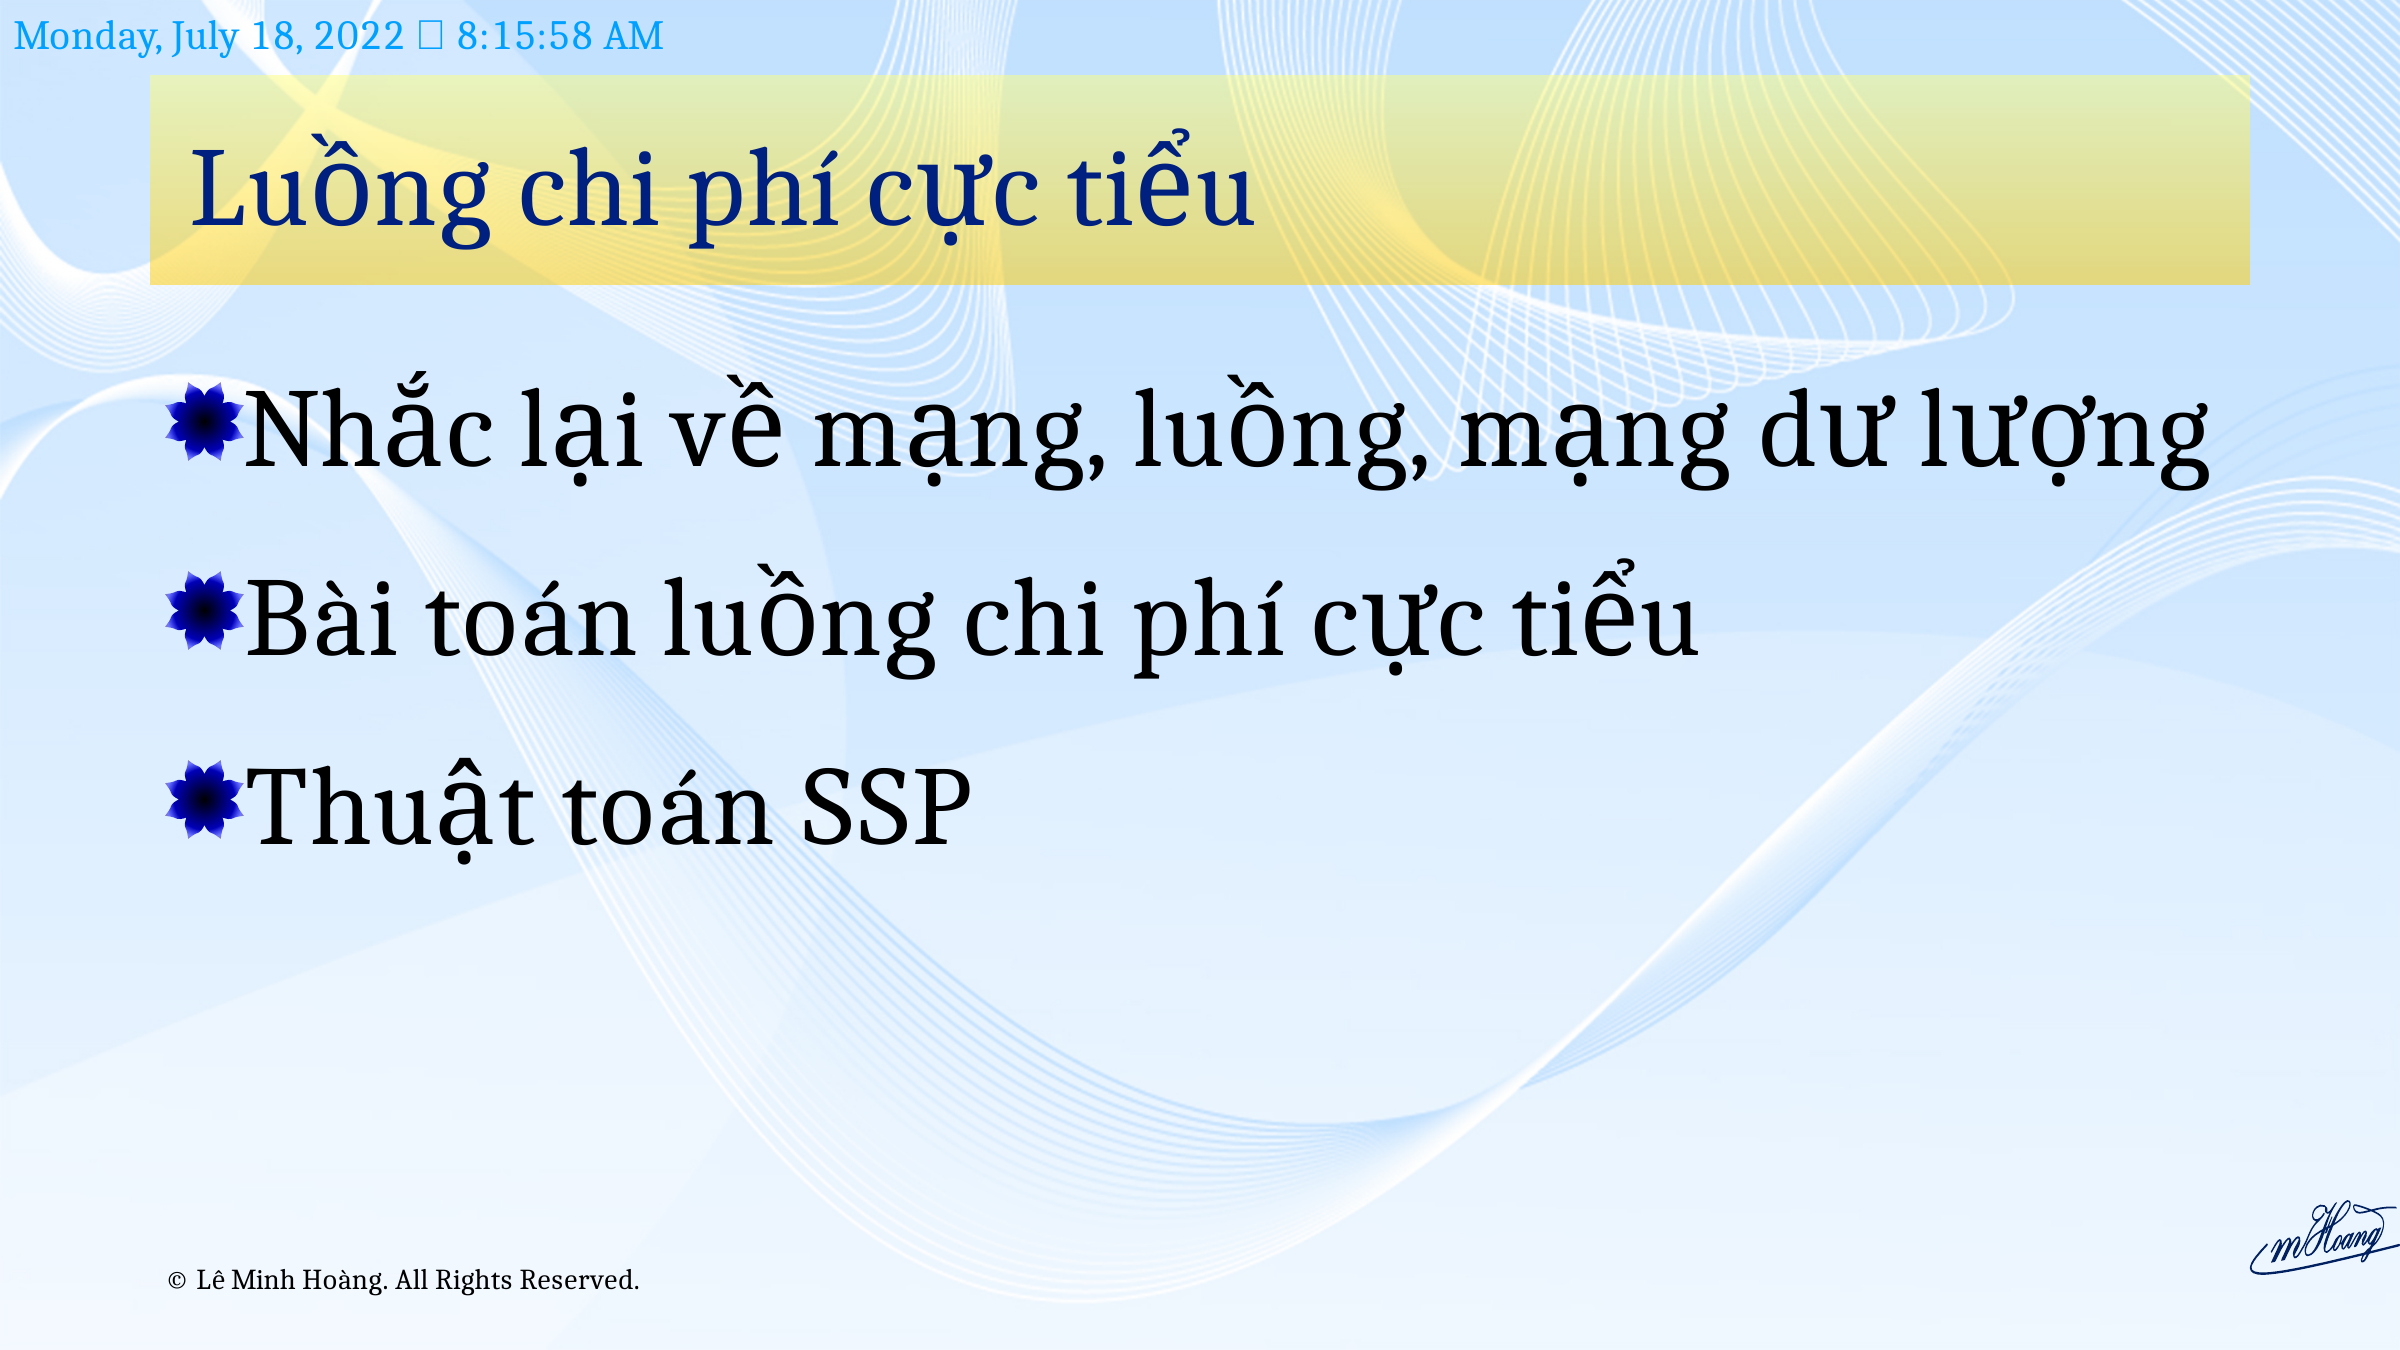

# Luồng chi phí cực tiểu
Nhắc lại về mạng, luồng, mạng dư lượng
Bài toán luồng chi phí cực tiểu
Thuật toán SSP